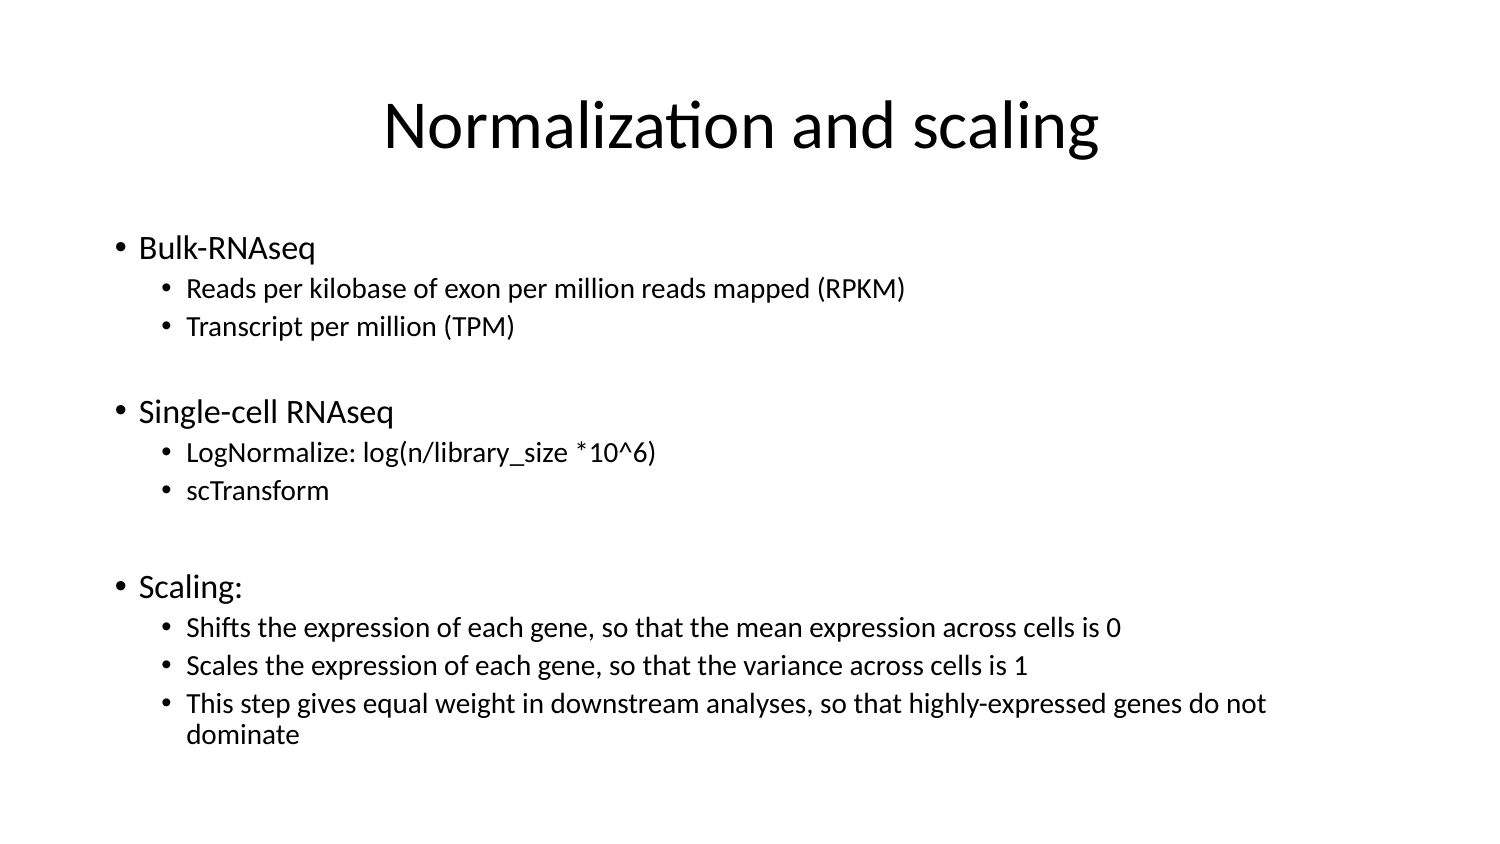

# Normalization and scaling
Bulk-RNAseq
Reads per kilobase of exon per million reads mapped (RPKM)
Transcript per million (TPM)

Single-cell RNAseq
LogNormalize: log(n/library_size *10^6)
scTransform

Scaling:
Shifts the expression of each gene, so that the mean expression across cells is 0
Scales the expression of each gene, so that the variance across cells is 1
This step gives equal weight in downstream analyses, so that highly-expressed genes do not dominate